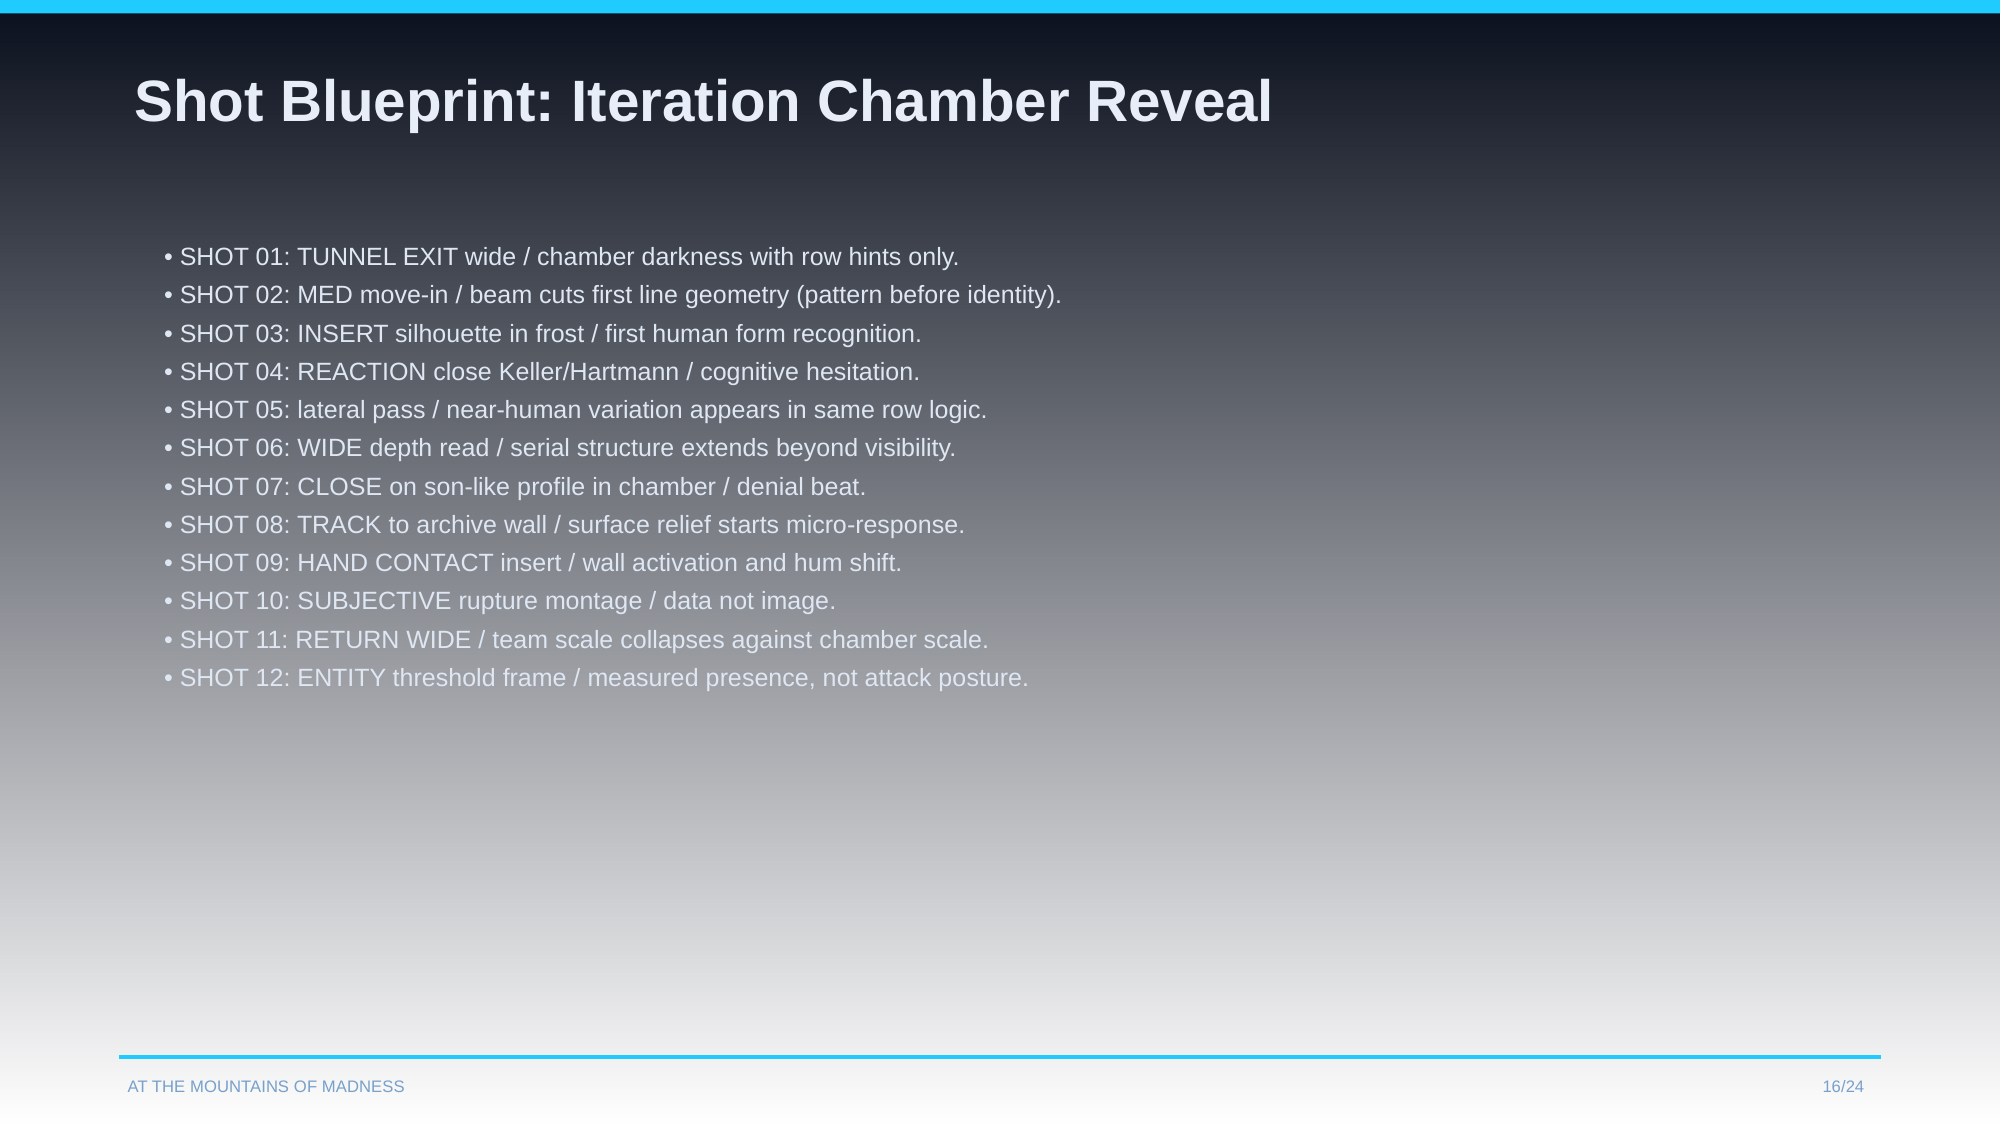

Shot Blueprint: Iteration Chamber Reveal
• SHOT 01: TUNNEL EXIT wide / chamber darkness with row hints only.
• SHOT 02: MED move-in / beam cuts first line geometry (pattern before identity).
• SHOT 03: INSERT silhouette in frost / first human form recognition.
• SHOT 04: REACTION close Keller/Hartmann / cognitive hesitation.
• SHOT 05: lateral pass / near-human variation appears in same row logic.
• SHOT 06: WIDE depth read / serial structure extends beyond visibility.
• SHOT 07: CLOSE on son-like profile in chamber / denial beat.
• SHOT 08: TRACK to archive wall / surface relief starts micro-response.
• SHOT 09: HAND CONTACT insert / wall activation and hum shift.
• SHOT 10: SUBJECTIVE rupture montage / data not image.
• SHOT 11: RETURN WIDE / team scale collapses against chamber scale.
• SHOT 12: ENTITY threshold frame / measured presence, not attack posture.

AT THE MOUNTAINS OF MADNESS
16/24